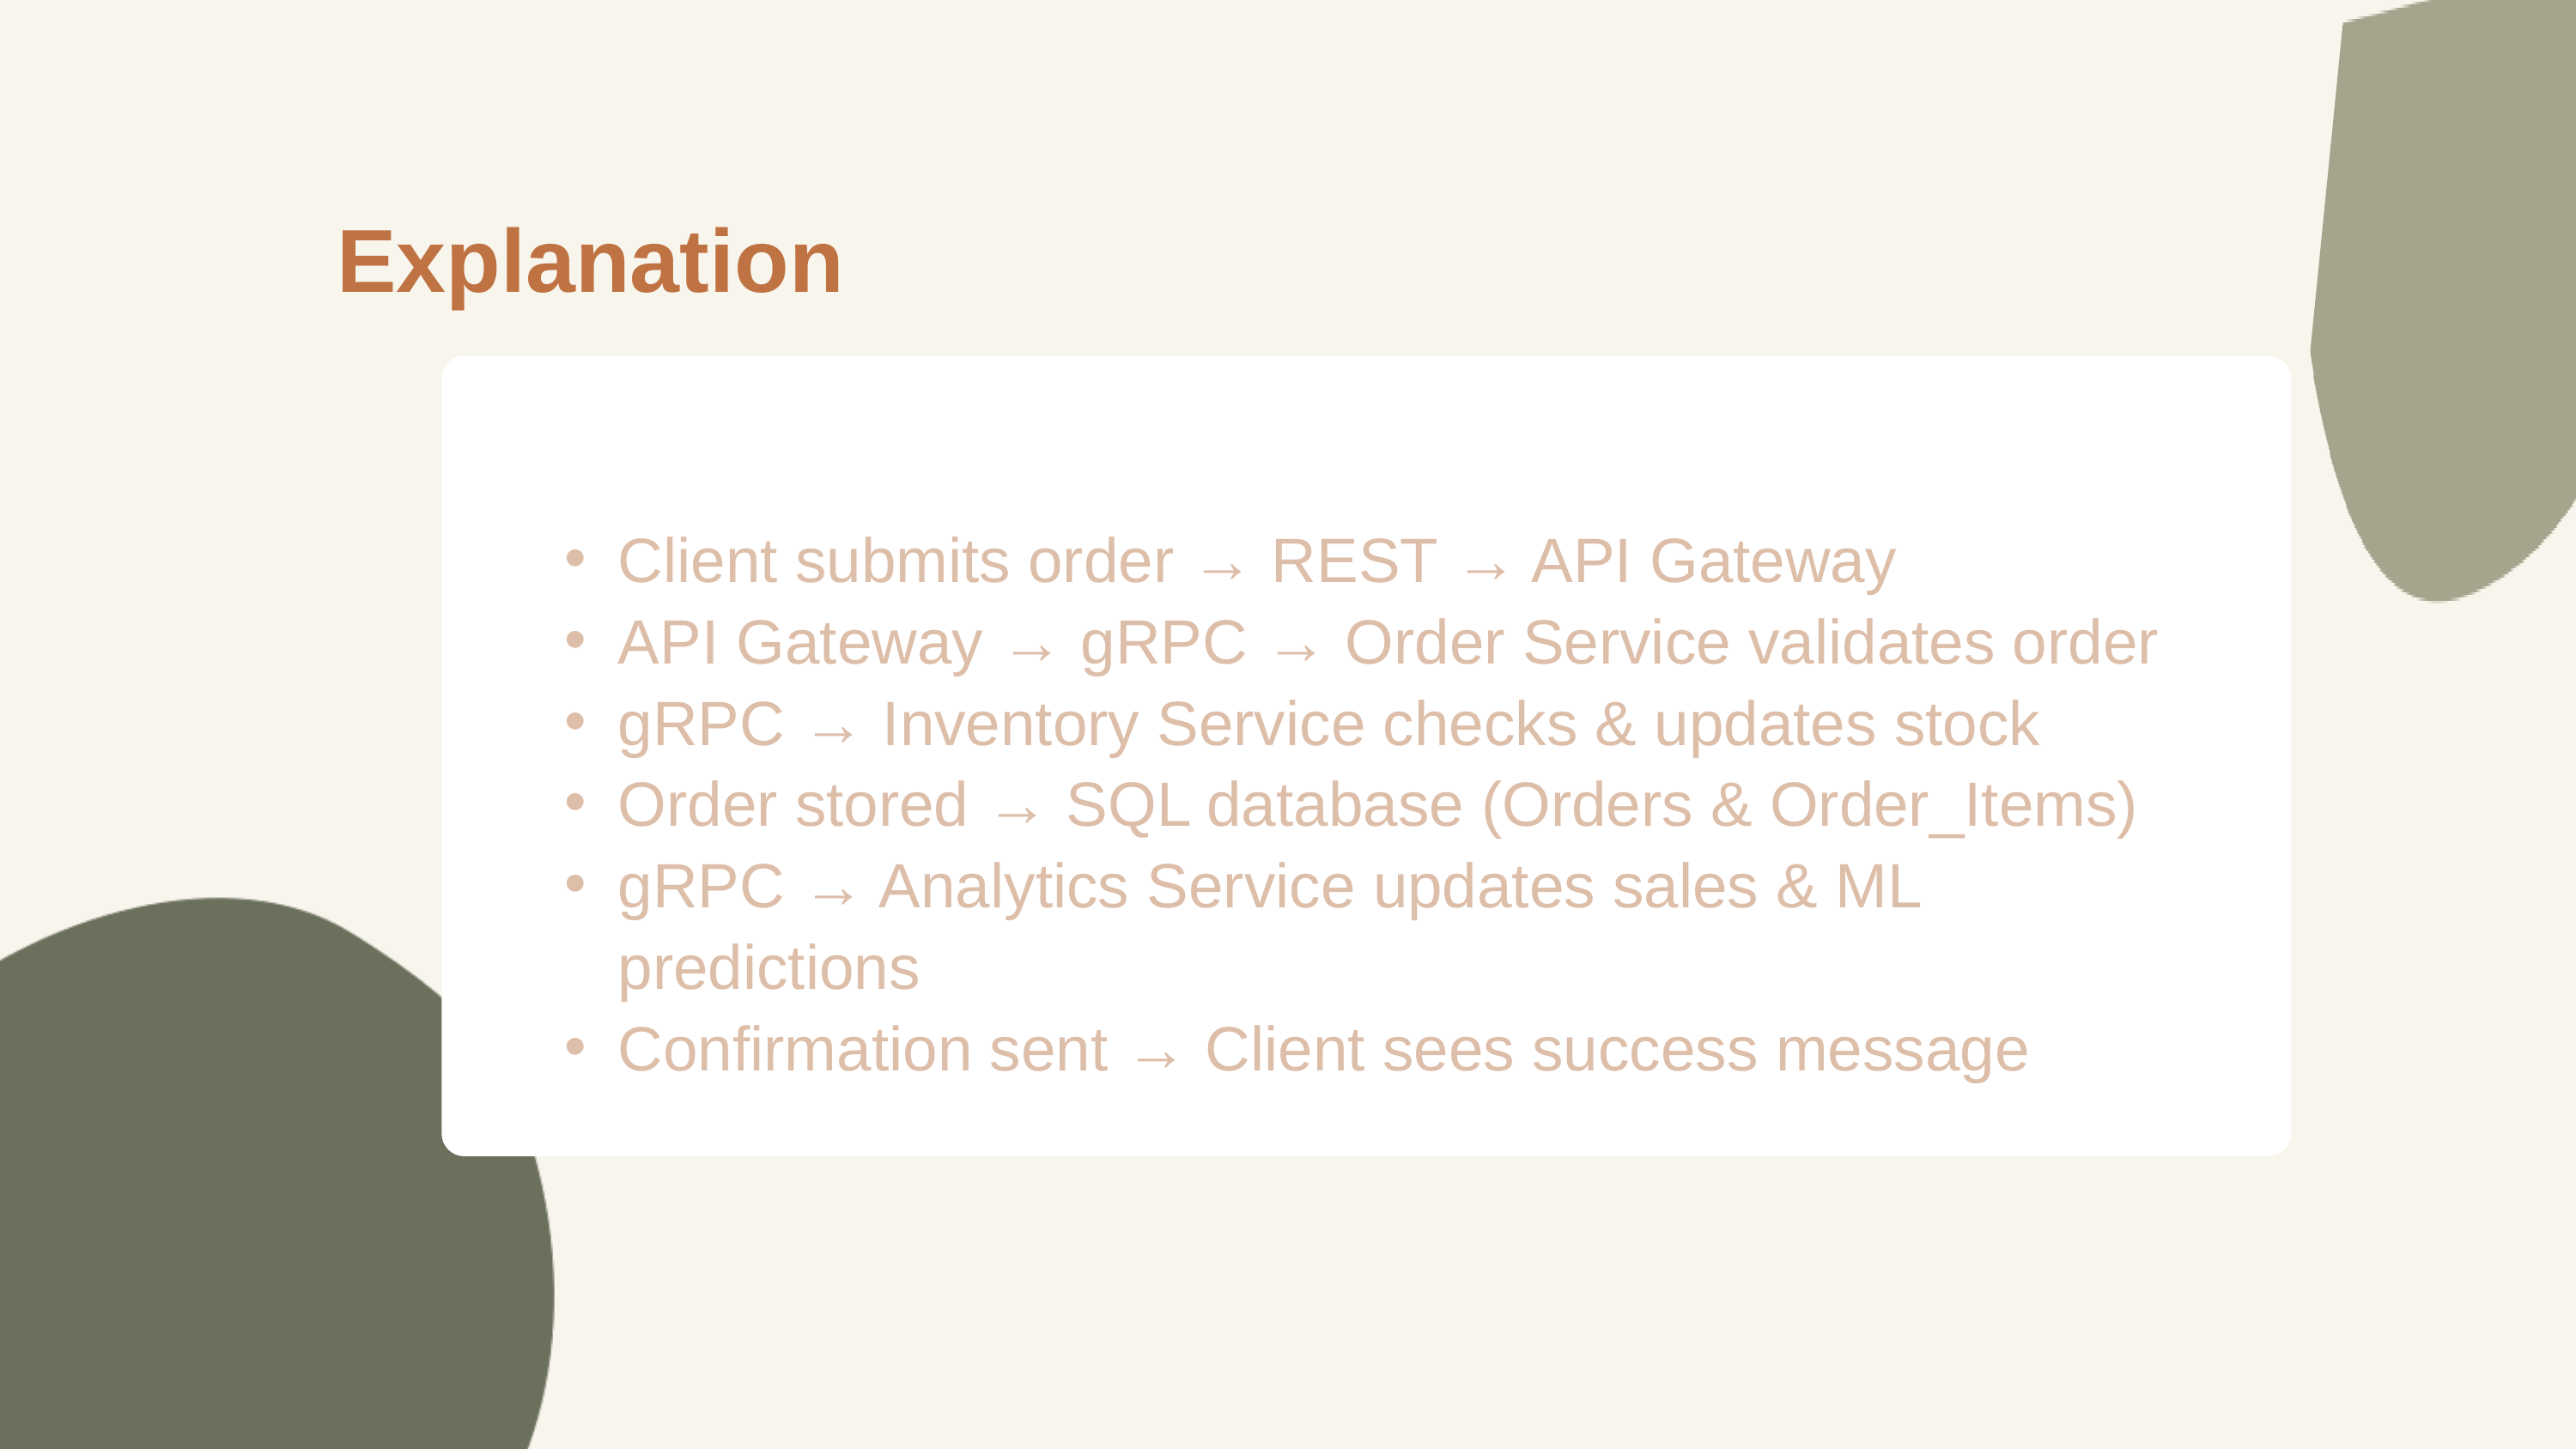

Explanation
Client submits order → REST → API Gateway
API Gateway → gRPC → Order Service validates order
gRPC → Inventory Service checks & updates stock
Order stored → SQL database (Orders & Order_Items)
gRPC → Analytics Service updates sales & ML predictions
Confirmation sent → Client sees success message